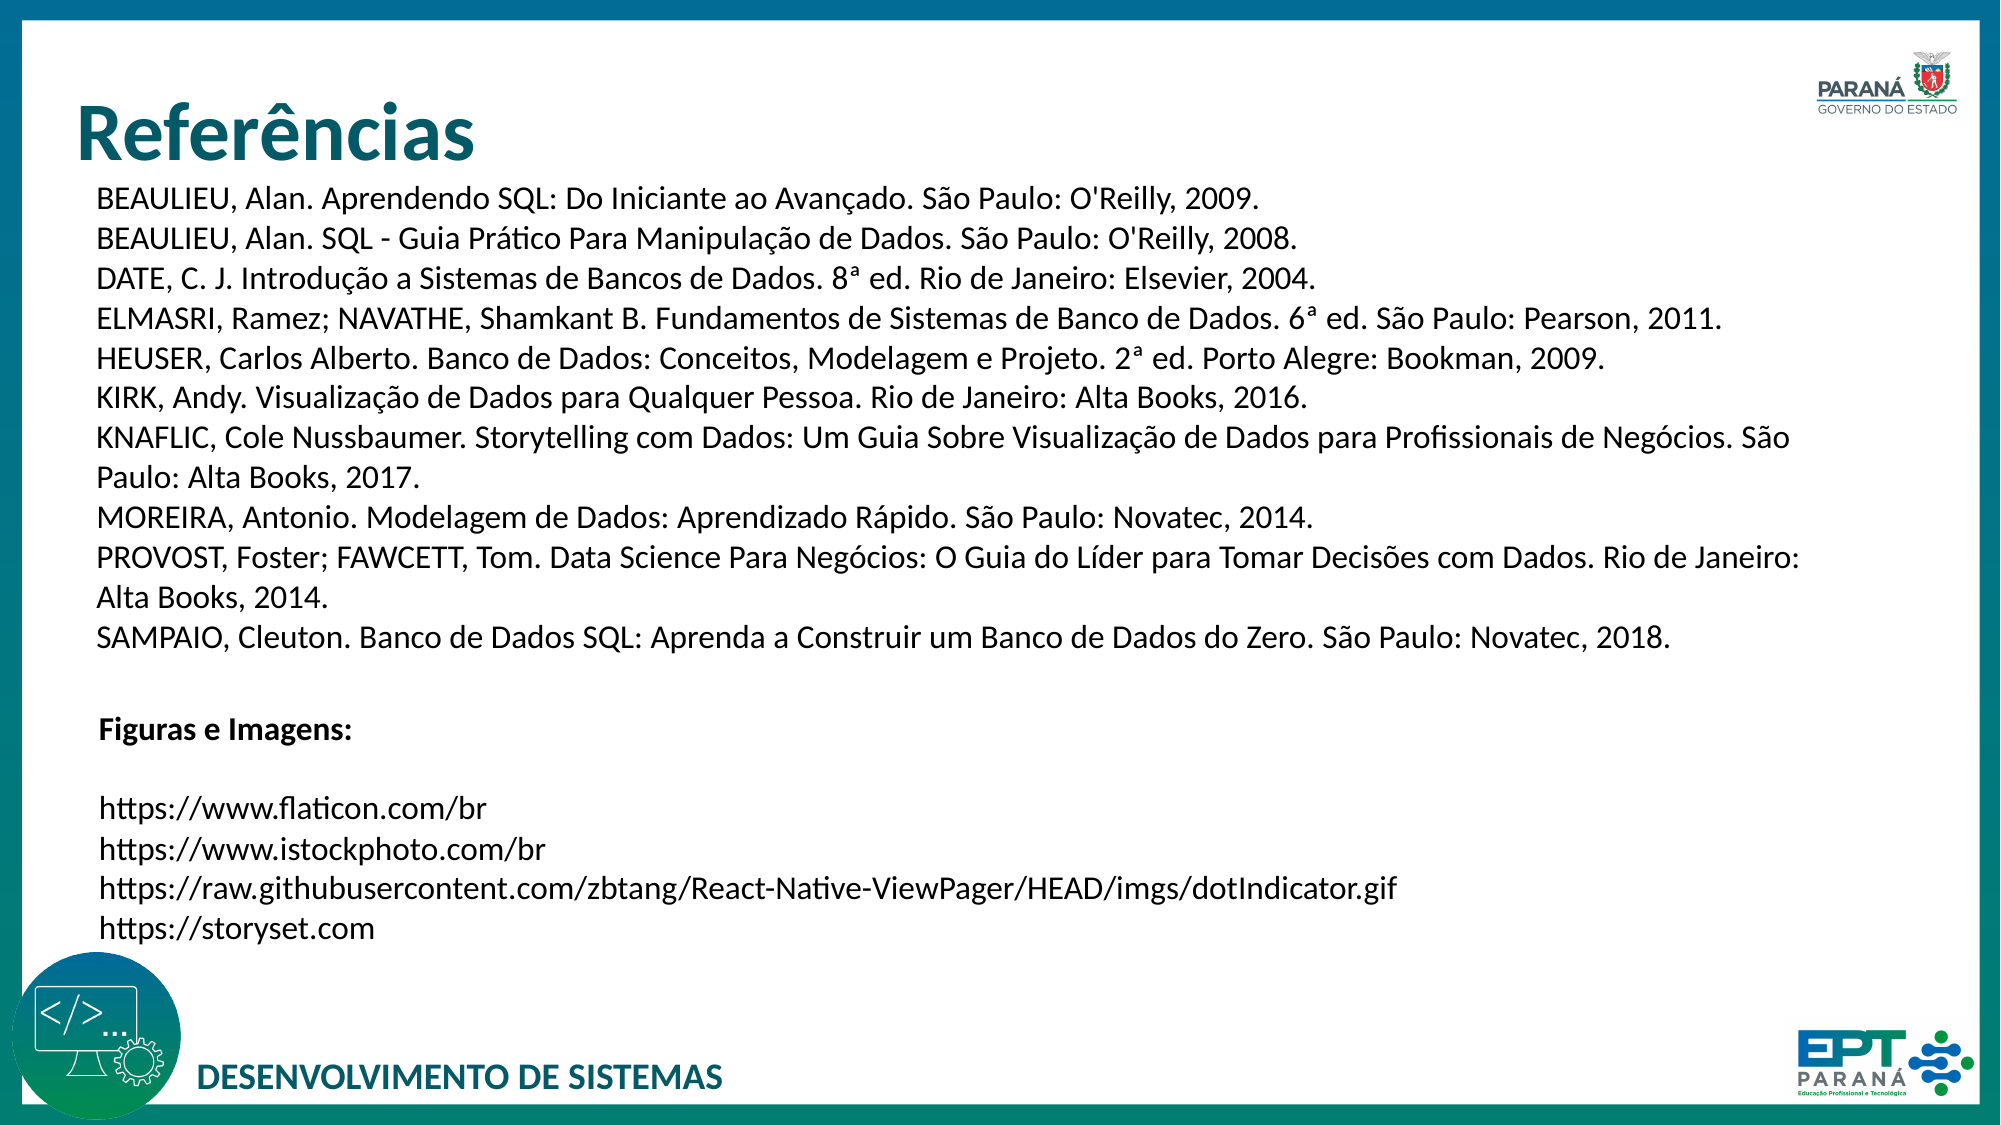

Referências
BEAULIEU, Alan. Aprendendo SQL: Do Iniciante ao Avançado. São Paulo: O'Reilly, 2009.
BEAULIEU, Alan. SQL - Guia Prático Para Manipulação de Dados. São Paulo: O'Reilly, 2008.
DATE, C. J. Introdução a Sistemas de Bancos de Dados. 8ª ed. Rio de Janeiro: Elsevier, 2004.
ELMASRI, Ramez; NAVATHE, Shamkant B. Fundamentos de Sistemas de Banco de Dados. 6ª ed. São Paulo: Pearson, 2011.
HEUSER, Carlos Alberto. Banco de Dados: Conceitos, Modelagem e Projeto. 2ª ed. Porto Alegre: Bookman, 2009.
KIRK, Andy. Visualização de Dados para Qualquer Pessoa. Rio de Janeiro: Alta Books, 2016.
KNAFLIC, Cole Nussbaumer. Storytelling com Dados: Um Guia Sobre Visualização de Dados para Profissionais de Negócios. São Paulo: Alta Books, 2017.
MOREIRA, Antonio. Modelagem de Dados: Aprendizado Rápido. São Paulo: Novatec, 2014.
PROVOST, Foster; FAWCETT, Tom. Data Science Para Negócios: O Guia do Líder para Tomar Decisões com Dados. Rio de Janeiro: Alta Books, 2014.
SAMPAIO, Cleuton. Banco de Dados SQL: Aprenda a Construir um Banco de Dados do Zero. São Paulo: Novatec, 2018.

Figuras e Imagens:

https://www.flaticon.com/br
https://www.istockphoto.com/br
https://raw.githubusercontent.com/zbtang/React-Native-ViewPager/HEAD/imgs/dotIndicator.gif
https://storyset.com